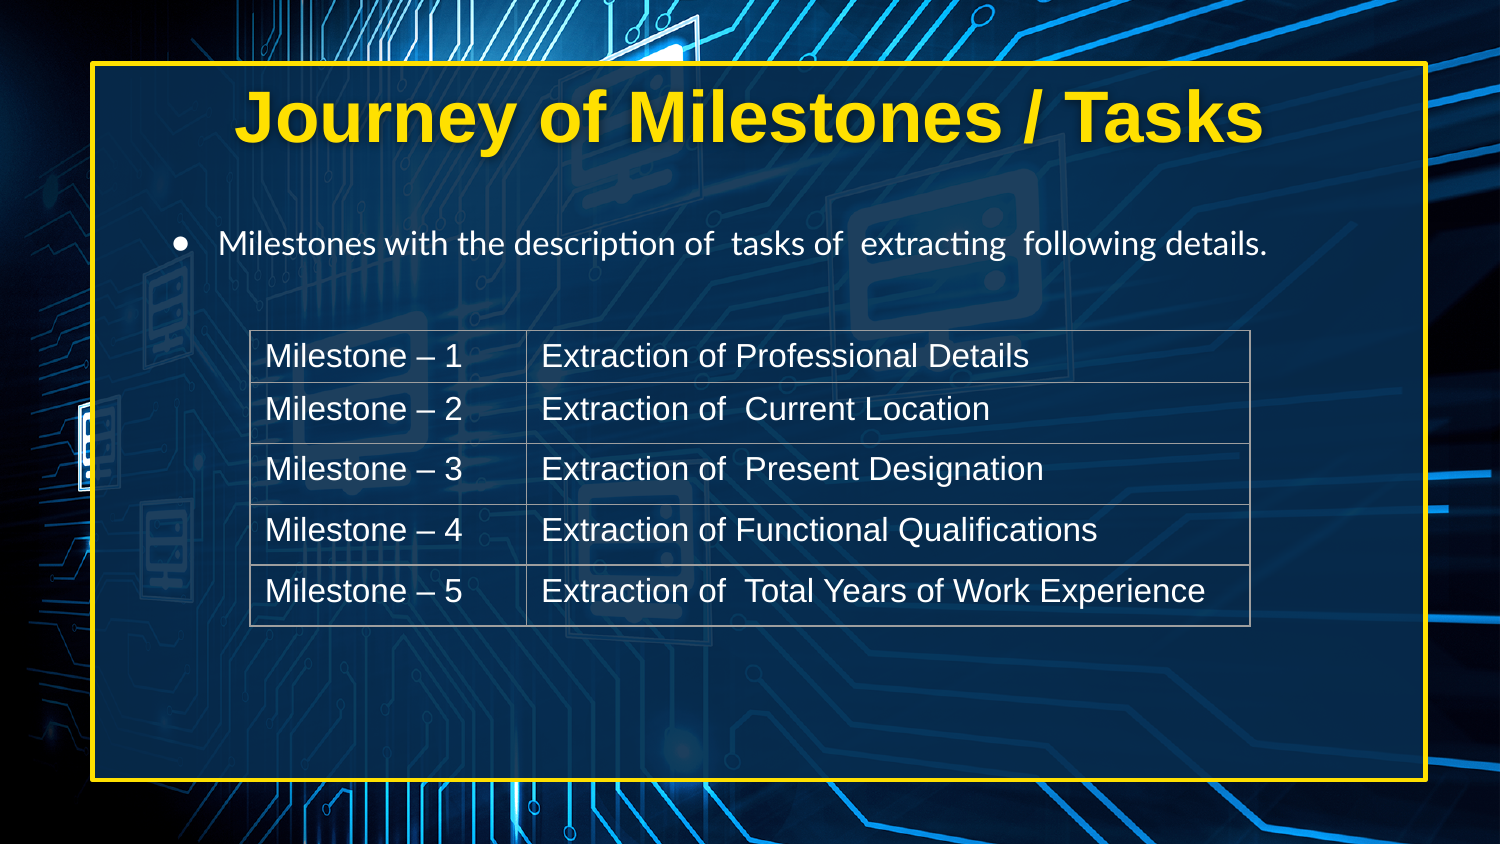

# Journey of Milestones / Tasks
Milestones with the description of  tasks of  extracting  following details.
| Milestone – 1 | Extraction of Professional Details |
| --- | --- |
| Milestone – 2 | Extraction of Current Location |
| Milestone – 3 | Extraction of Present Designation |
| Milestone – 4 | Extraction of Functional Qualifications |
| Milestone – 5 | Extraction of Total Years of Work Experience |